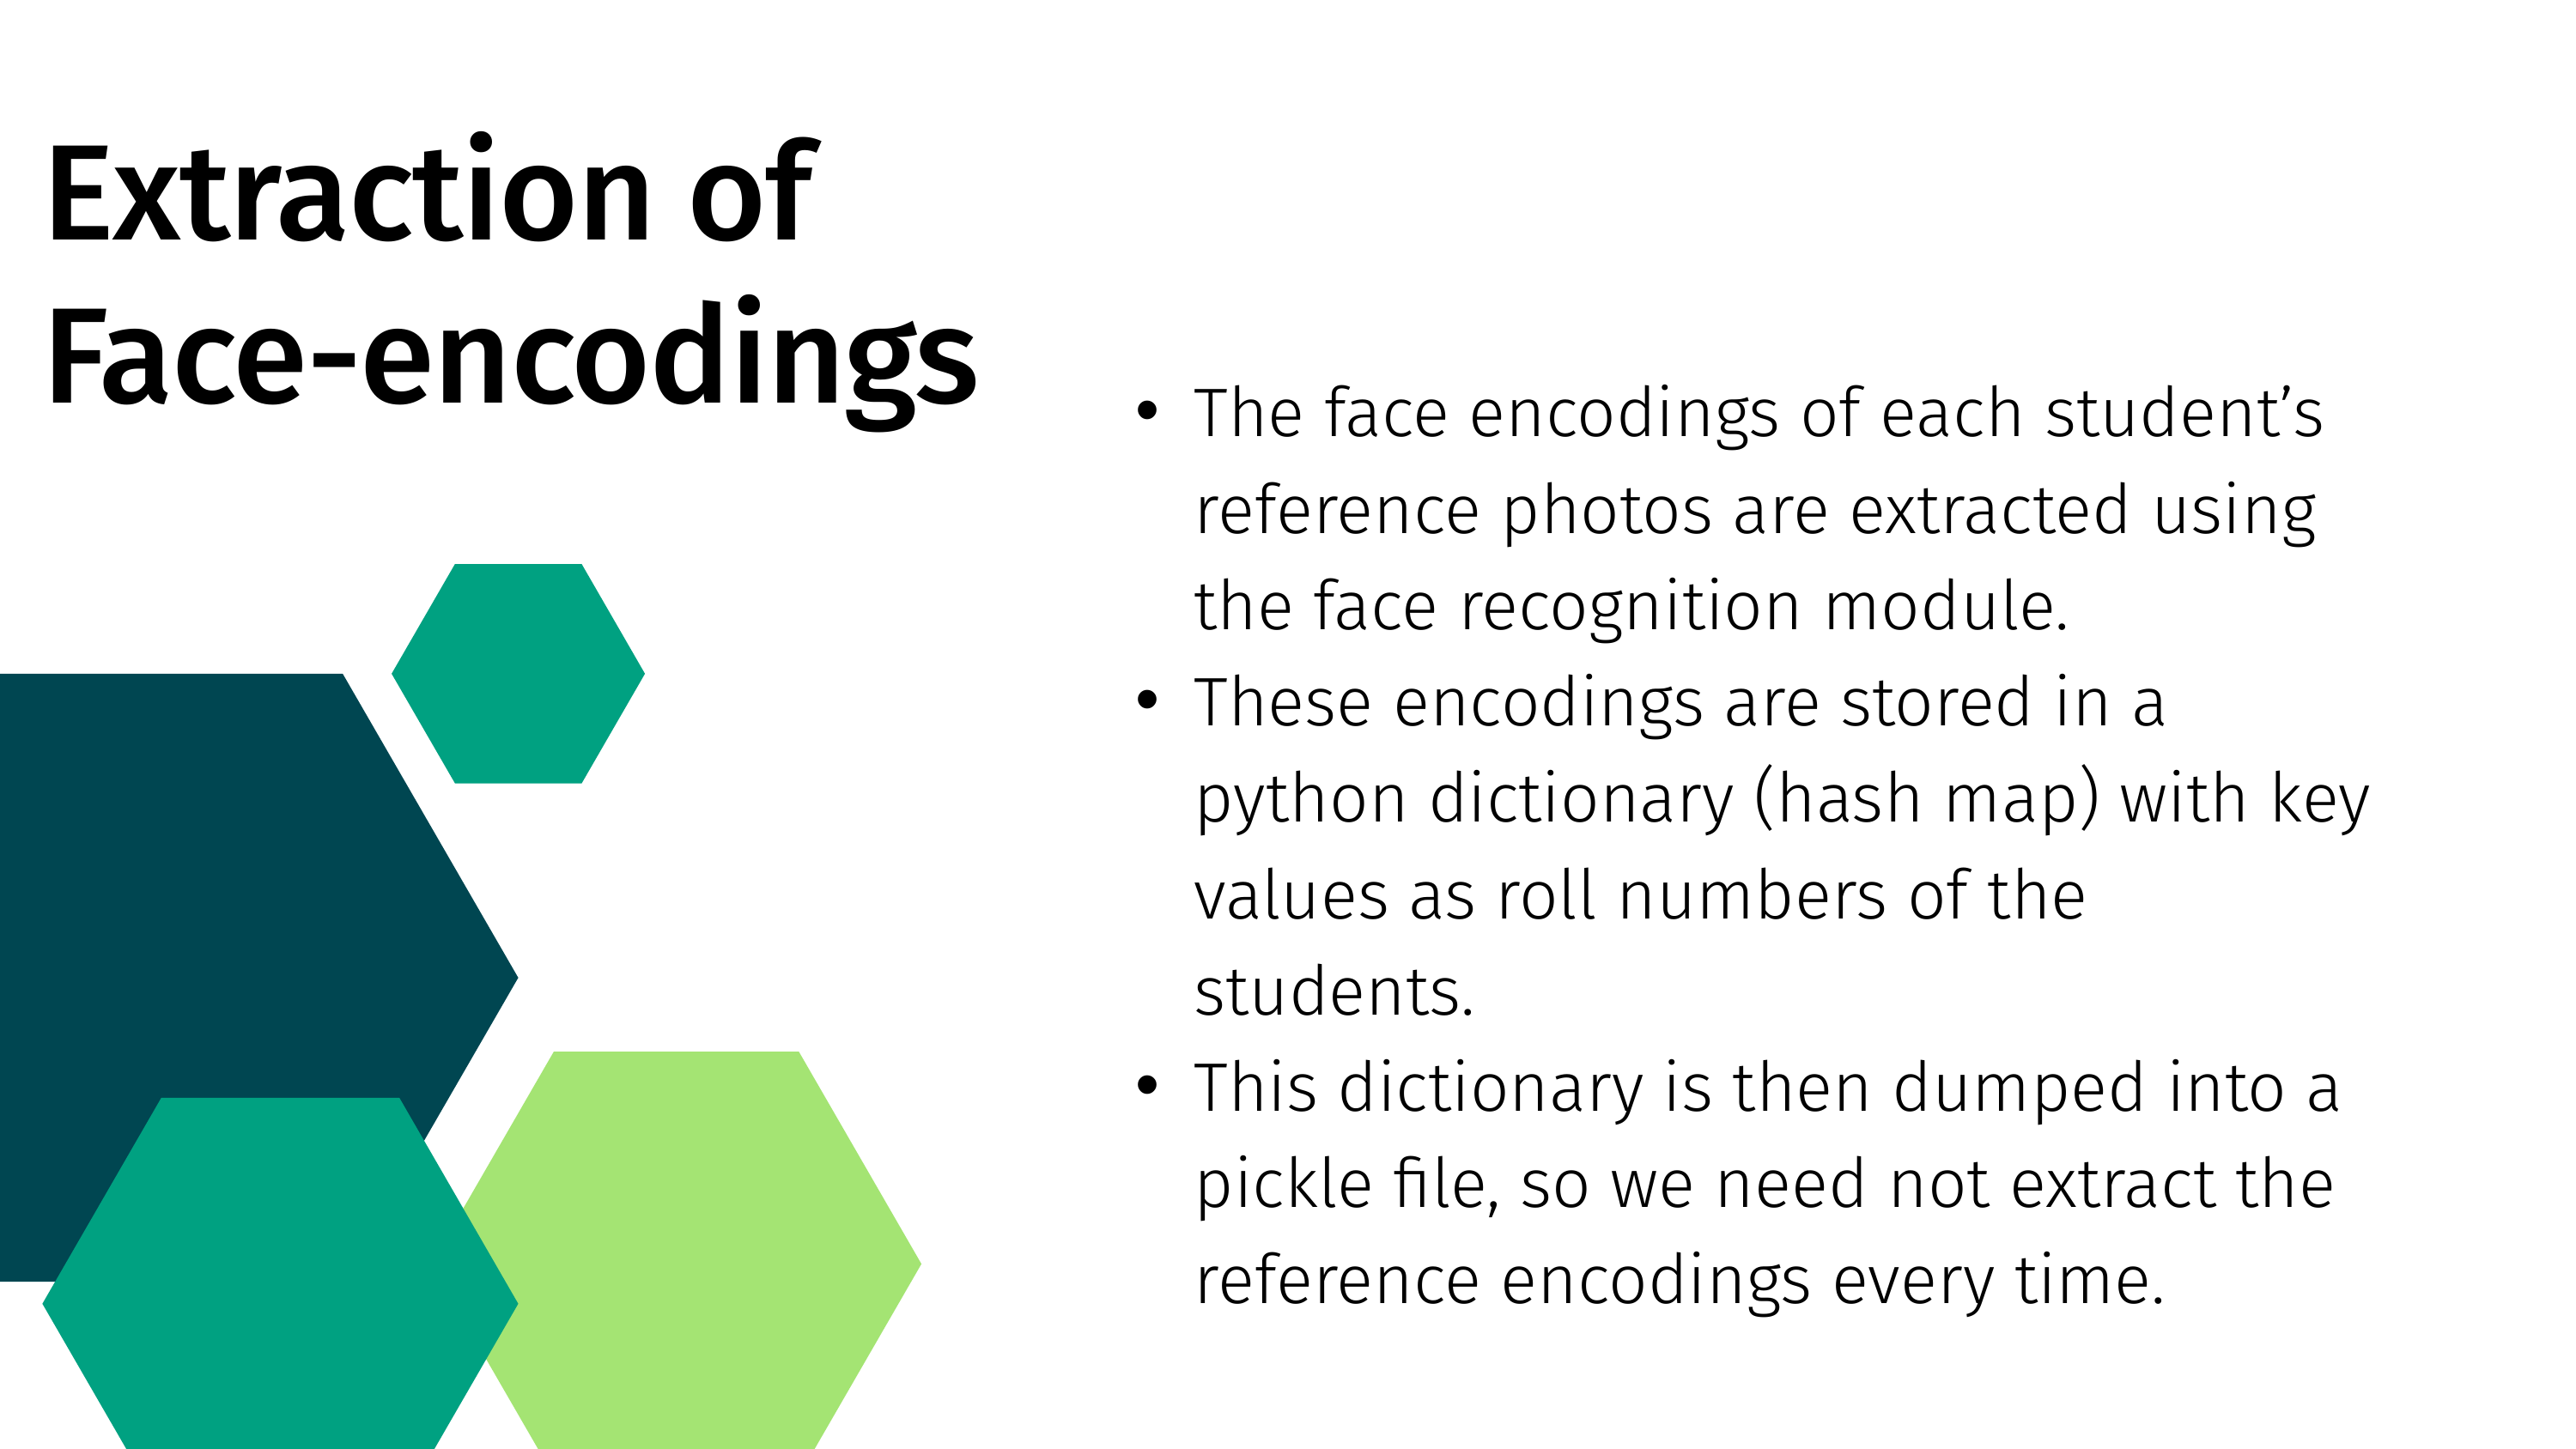

Extraction of Face-encodings
The face encodings of each student’s reference photos are extracted using the face recognition module.
These encodings are stored in a python dictionary (hash map) with key values as roll numbers of the students.
This dictionary is then dumped into a pickle file, so we need not extract the reference encodings every time.